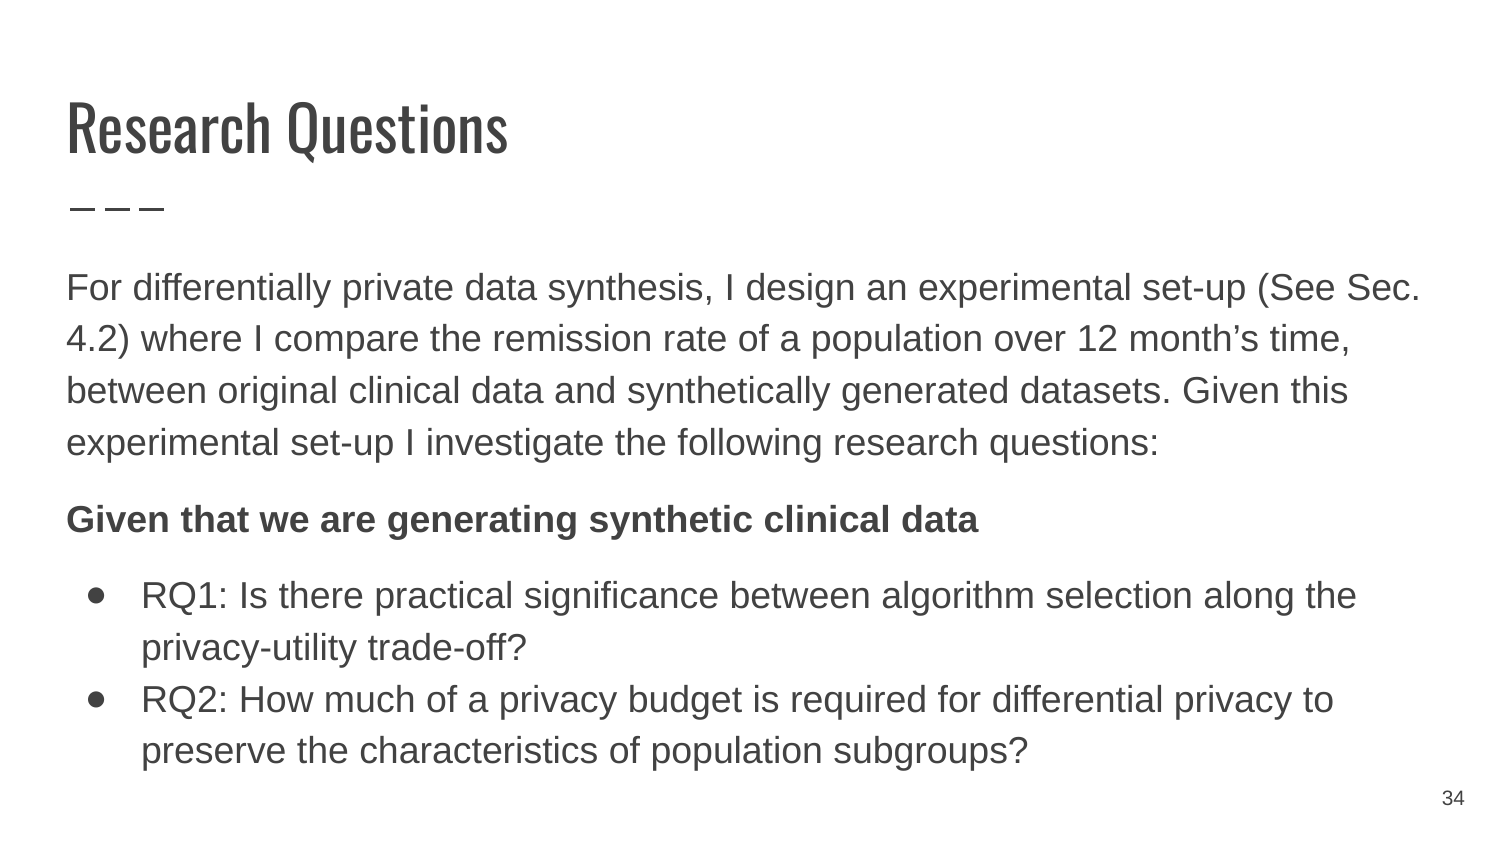

# Research Questions
For differentially private data synthesis, I design an experimental set-up (See Sec. 4.2) where I compare the remission rate of a population over 12 month’s time, between original clinical data and synthetically generated datasets. Given this experimental set-up I investigate the following research questions:
Given that we are generating synthetic clinical data
RQ1: Is there practical significance between algorithm selection along the privacy-utility trade-off?
RQ2: How much of a privacy budget is required for differential privacy to preserve the characteristics of population subgroups?
34